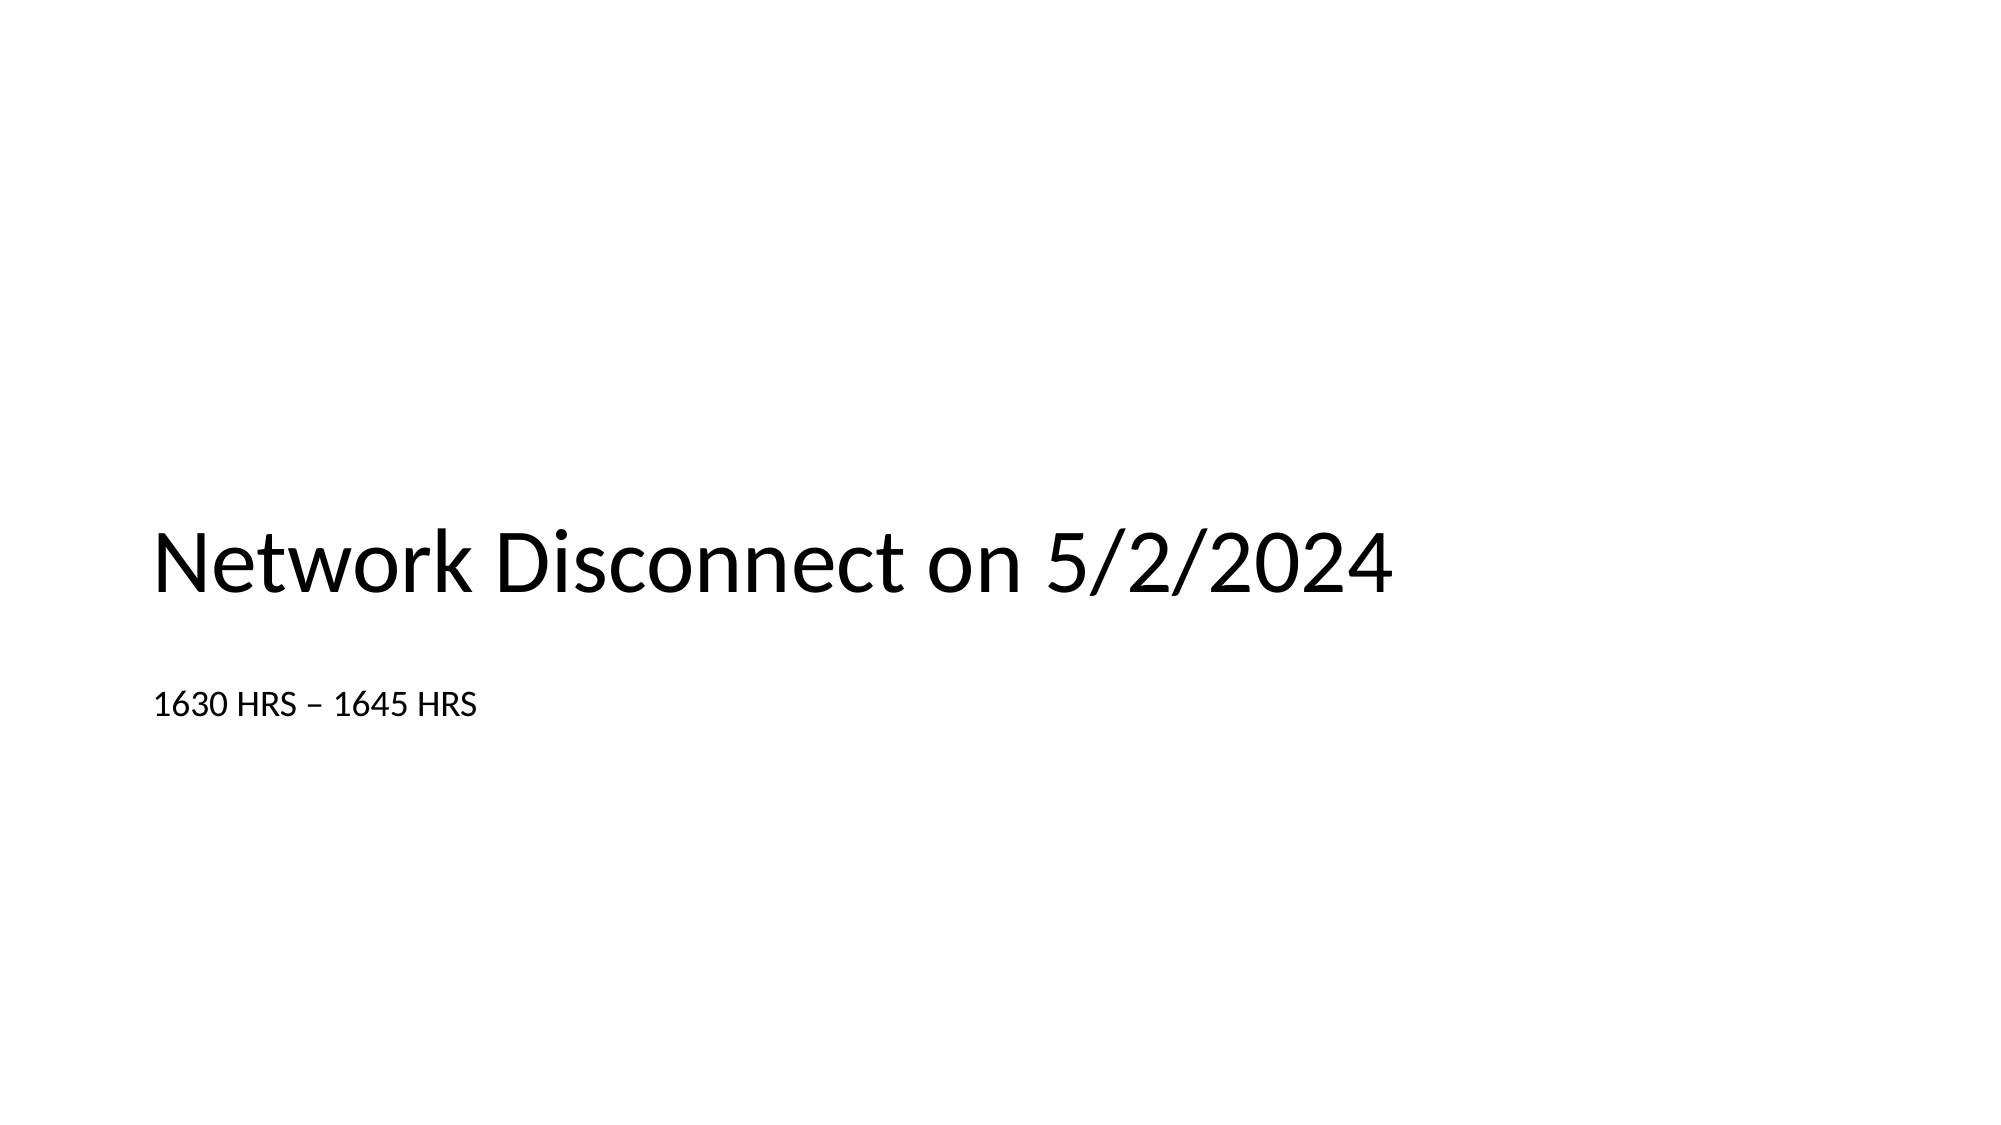

# Network Disconnect on 5/2/2024
1630 HRS – 1645 HRS